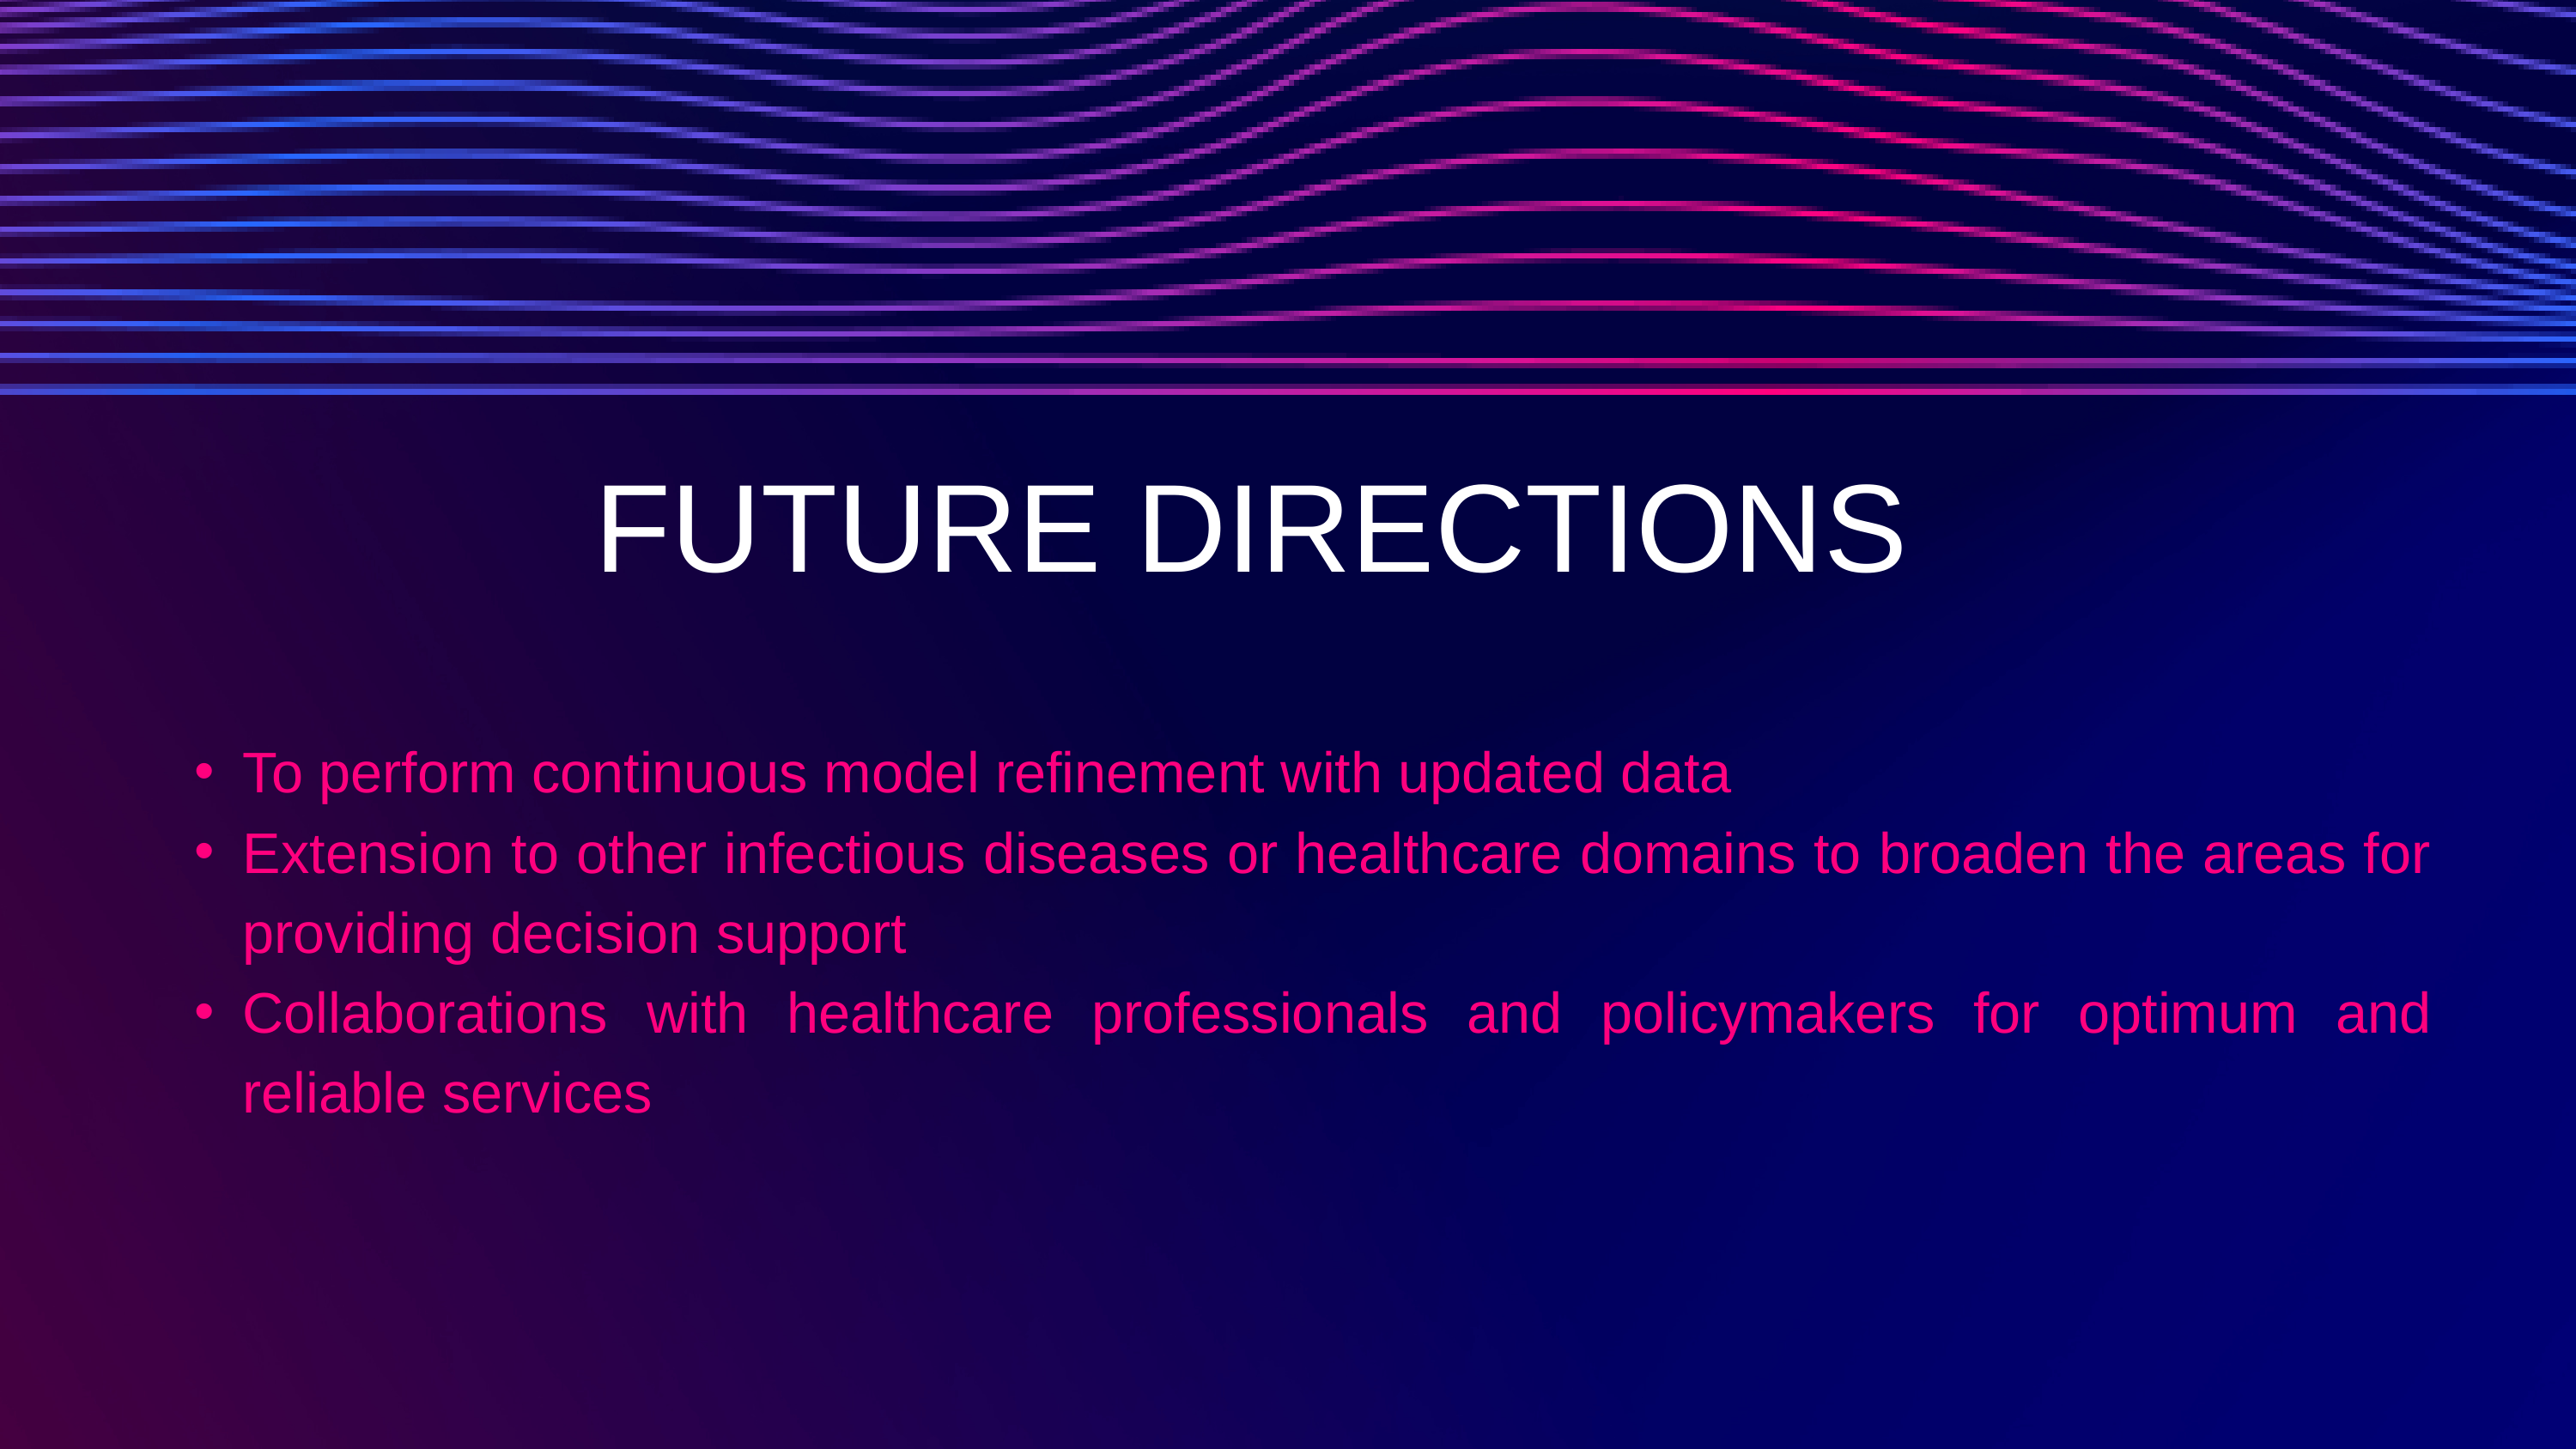

FUTURE DIRECTIONS

To perform continuous model refinement with updated data
Extension to other infectious diseases or healthcare domains to broaden the areas for providing decision support
Collaborations with healthcare professionals and policymakers for optimum and reliable services